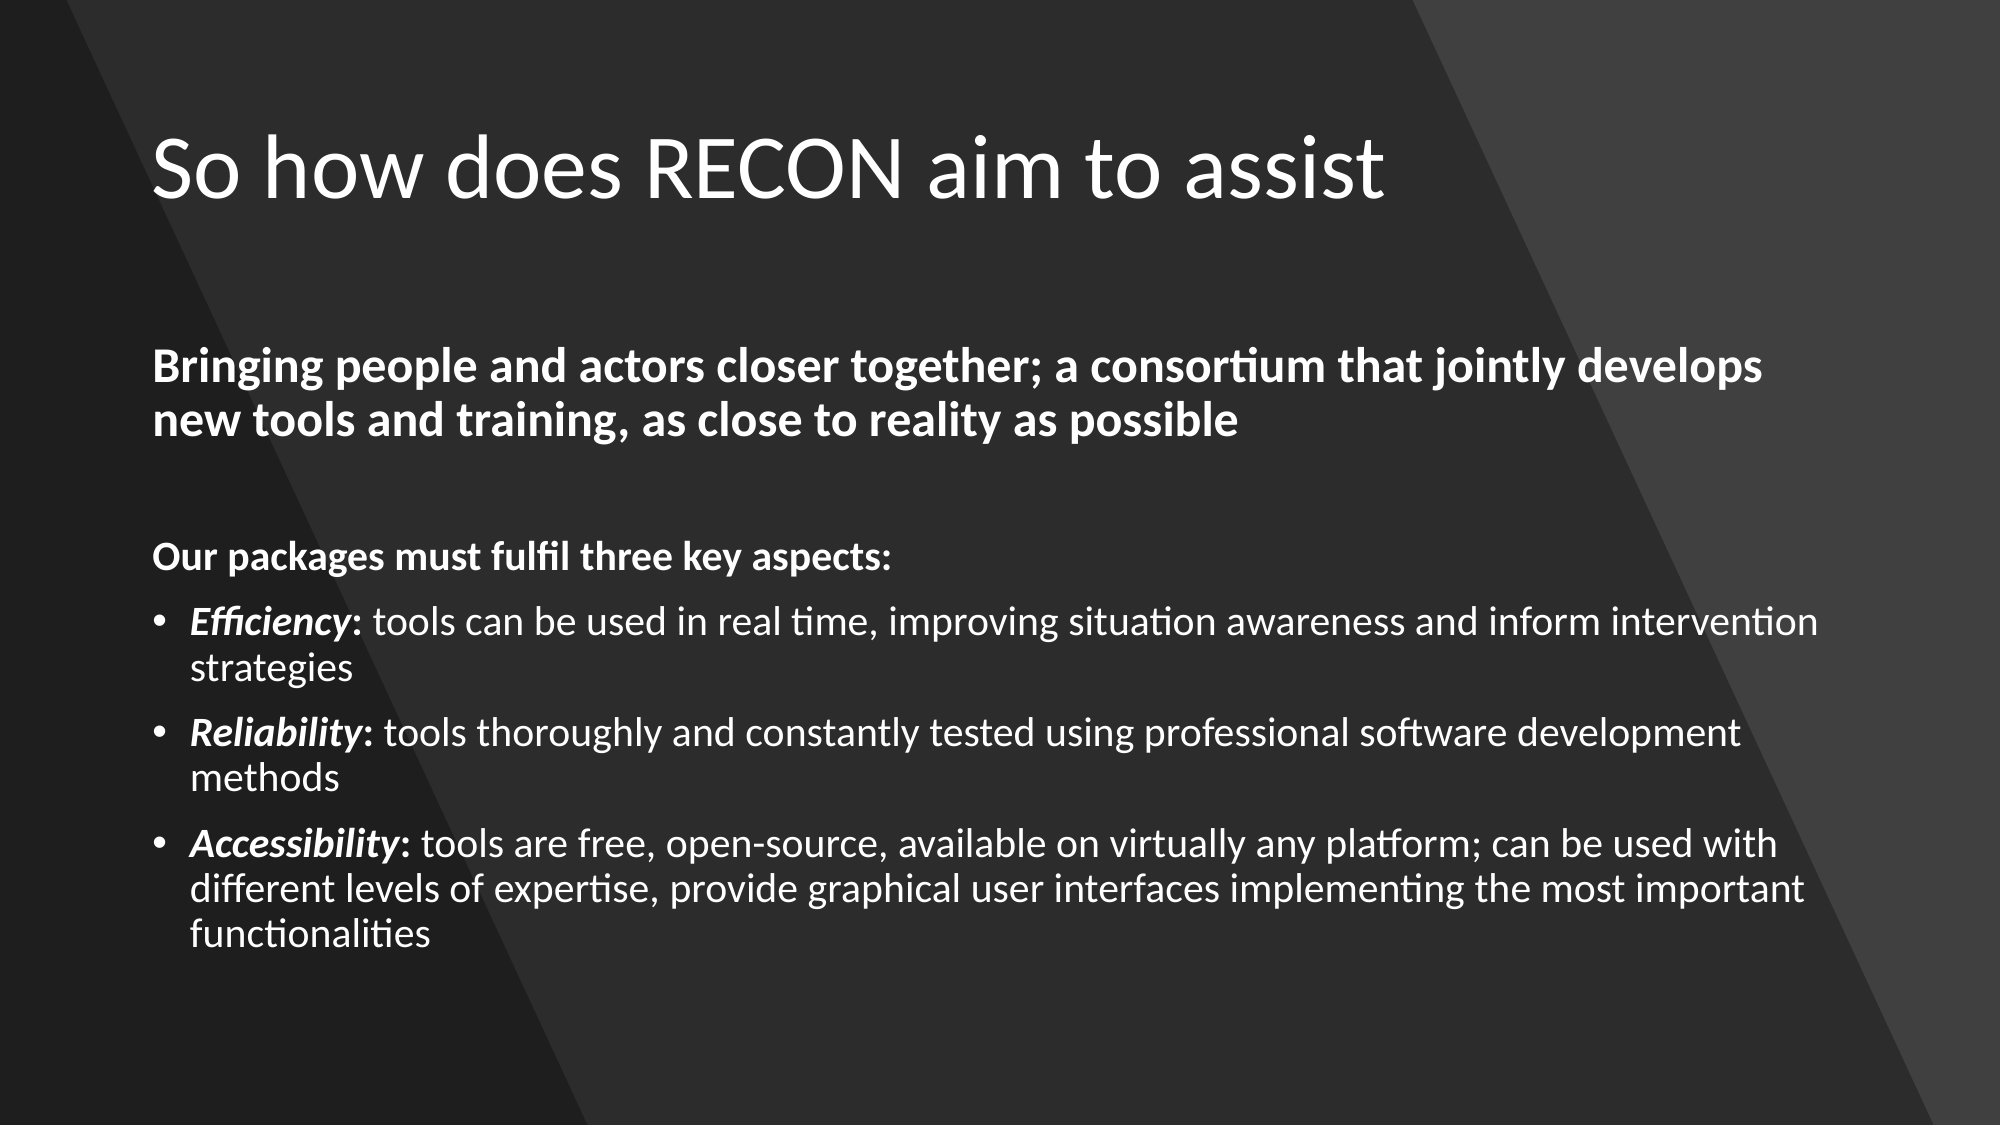

# So how does RECON aim to assist
Bringing people and actors closer together; a consortium that jointly develops new tools and training, as close to reality as possible

Our packages must fulfil three key aspects:
Efficiency: tools can be used in real time, improving situation awareness and inform intervention strategies
Reliability: tools thoroughly and constantly tested using professional software development methods
Accessibility: tools are free, open-source, available on virtually any platform; can be used with different levels of expertise, provide graphical user interfaces implementing the most important functionalities